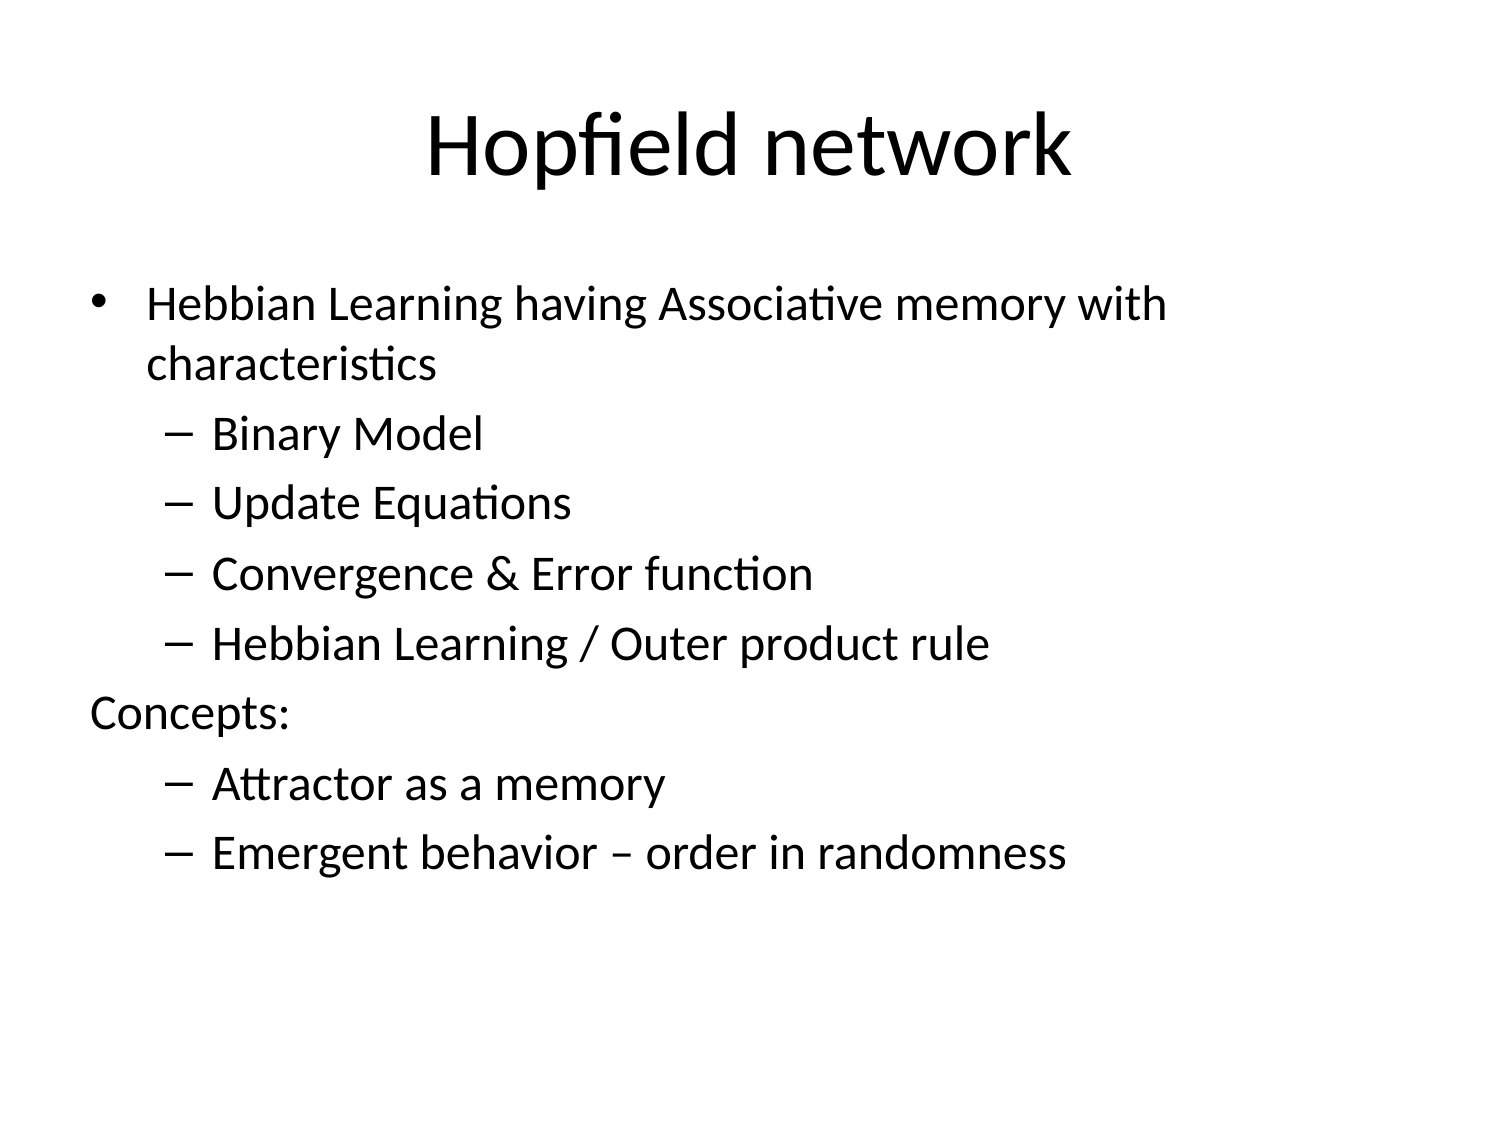

# Hopfield network
Hebbian Learning having Associative memory with characteristics
Binary Model
Update Equations
Convergence & Error function
Hebbian Learning / Outer product rule
Concepts:
Attractor as a memory
Emergent behavior – order in randomness